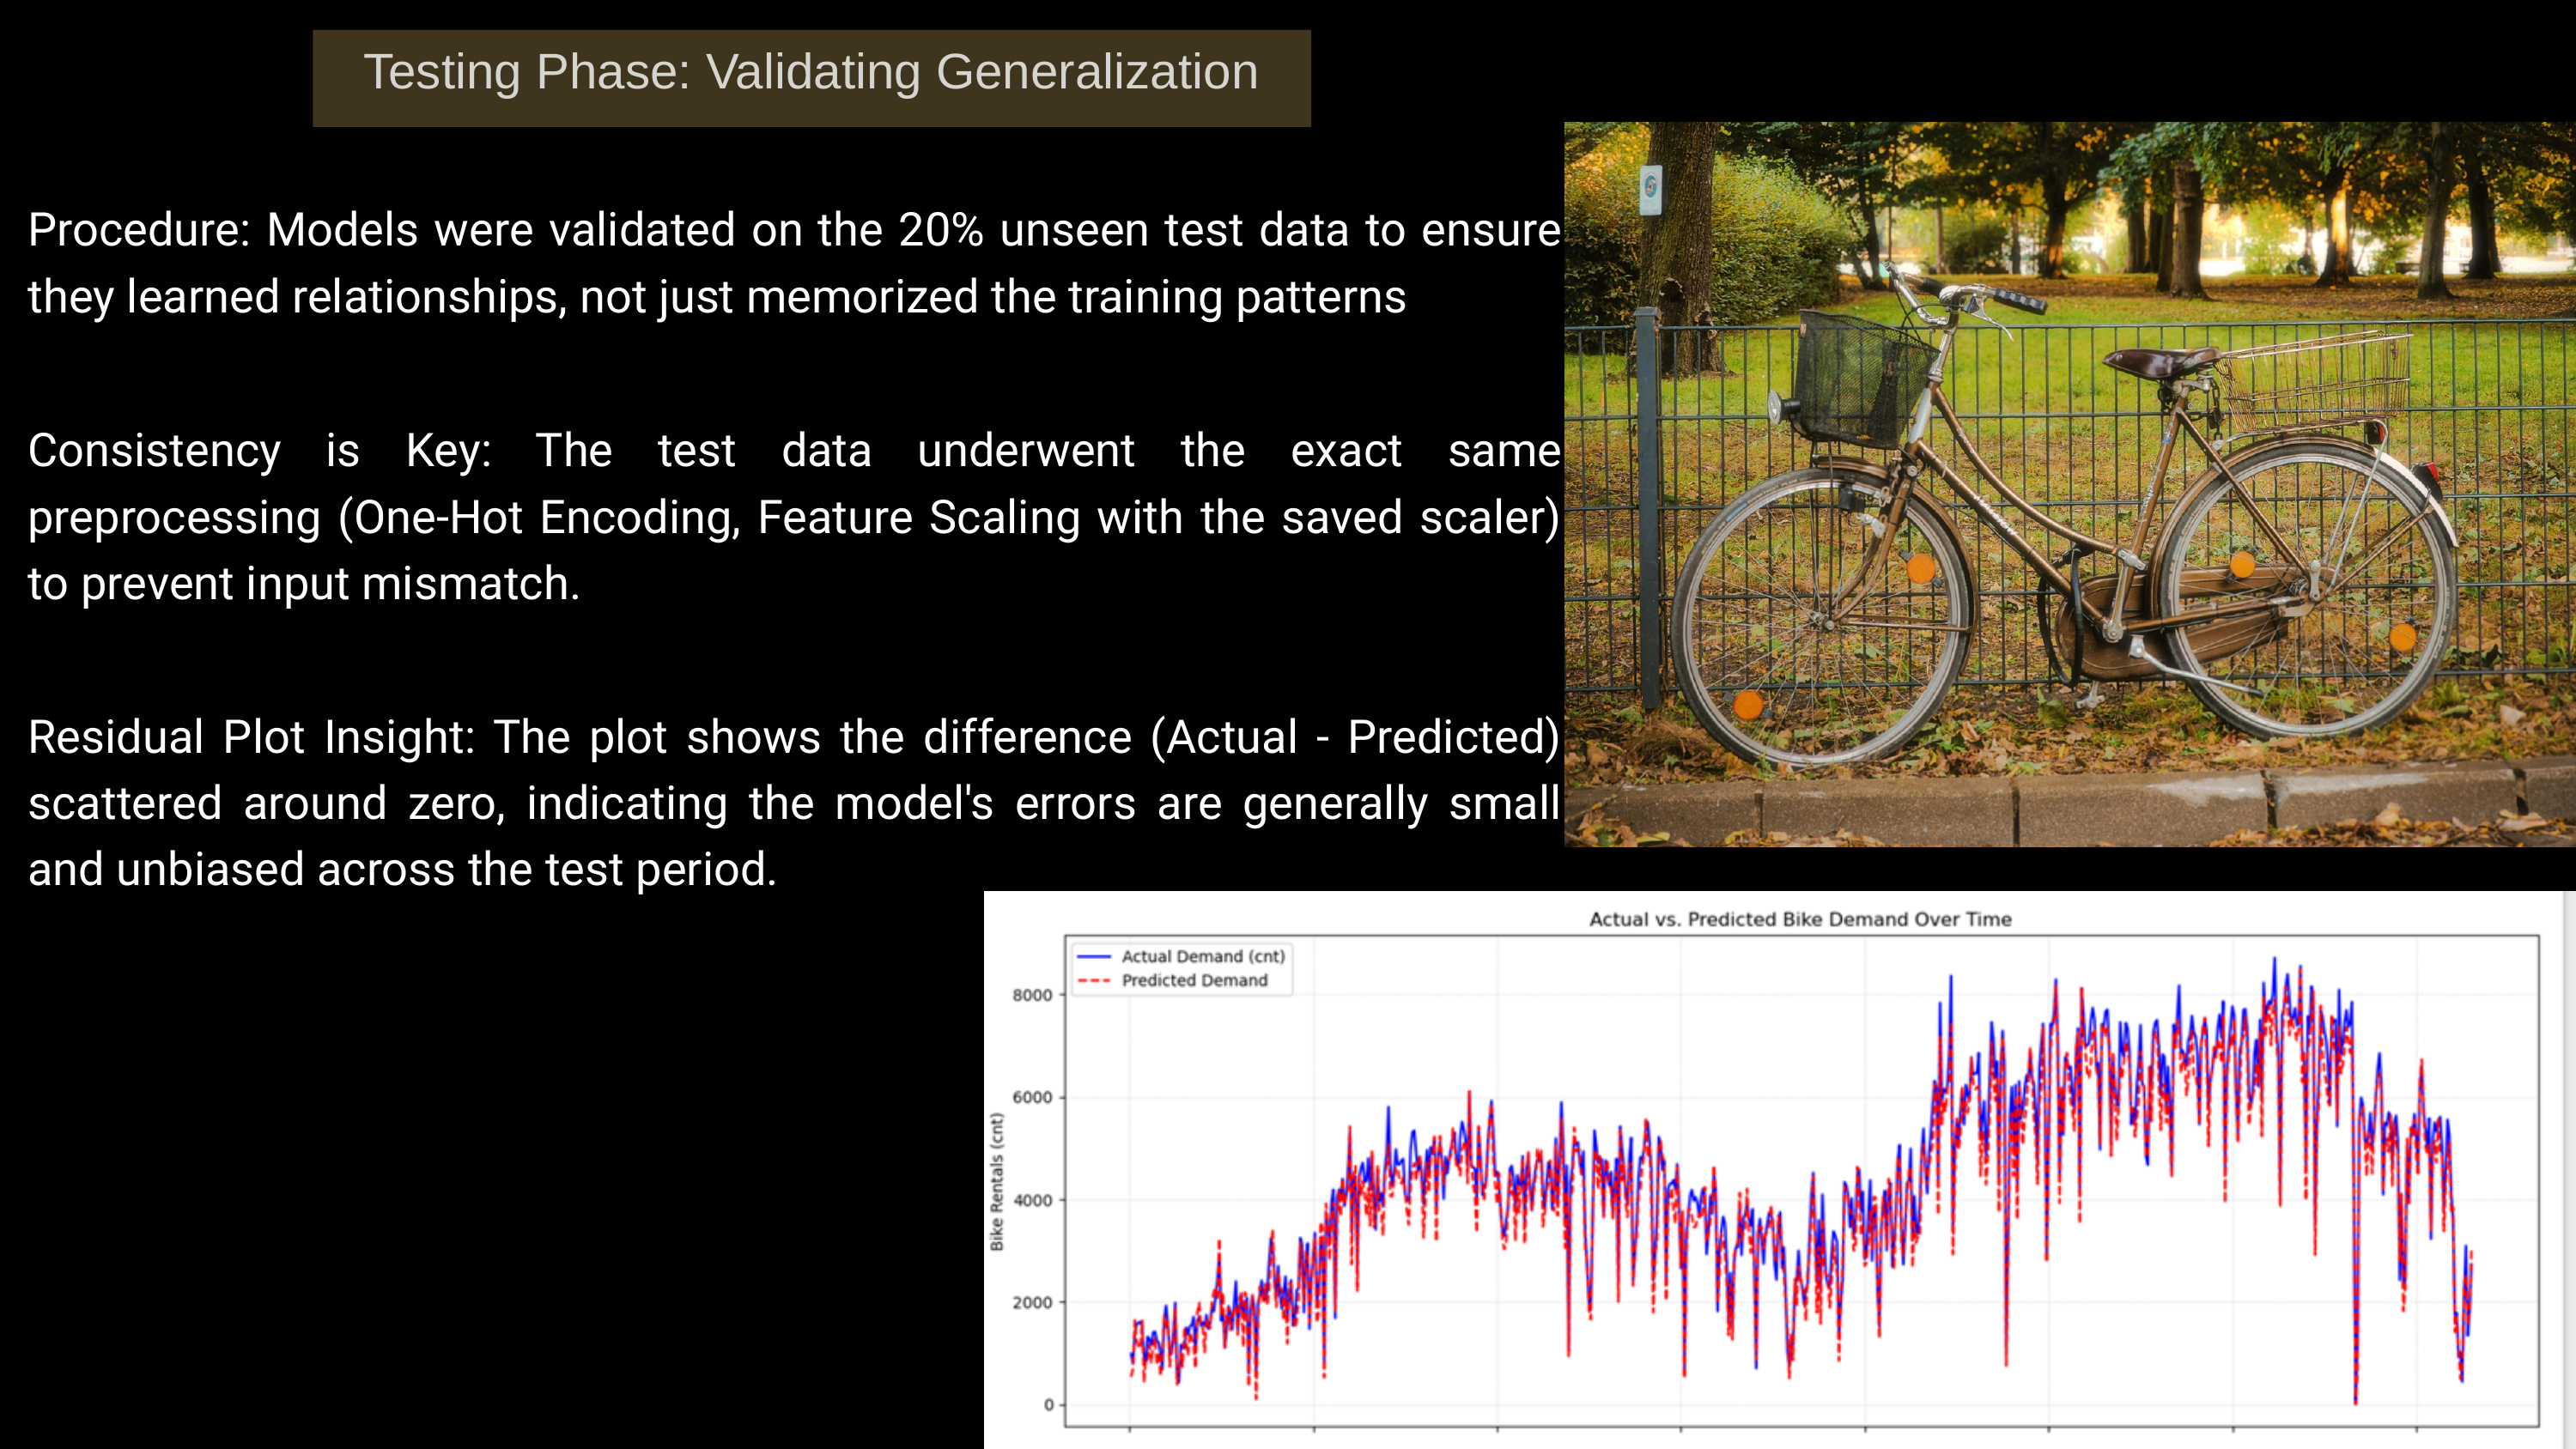

Testing Phase: Validating Generalization

Procedure: Models were validated on the 20% unseen test data to ensure they learned relationships, not just memorized the training patterns
Consistency is Key: The test data underwent the exact same preprocessing (One-Hot Encoding, Feature Scaling with the saved scaler) to prevent input mismatch.
Residual Plot Insight: The plot shows the difference (Actual - Predicted) scattered around zero, indicating the model's errors are generally small and unbiased across the test period.